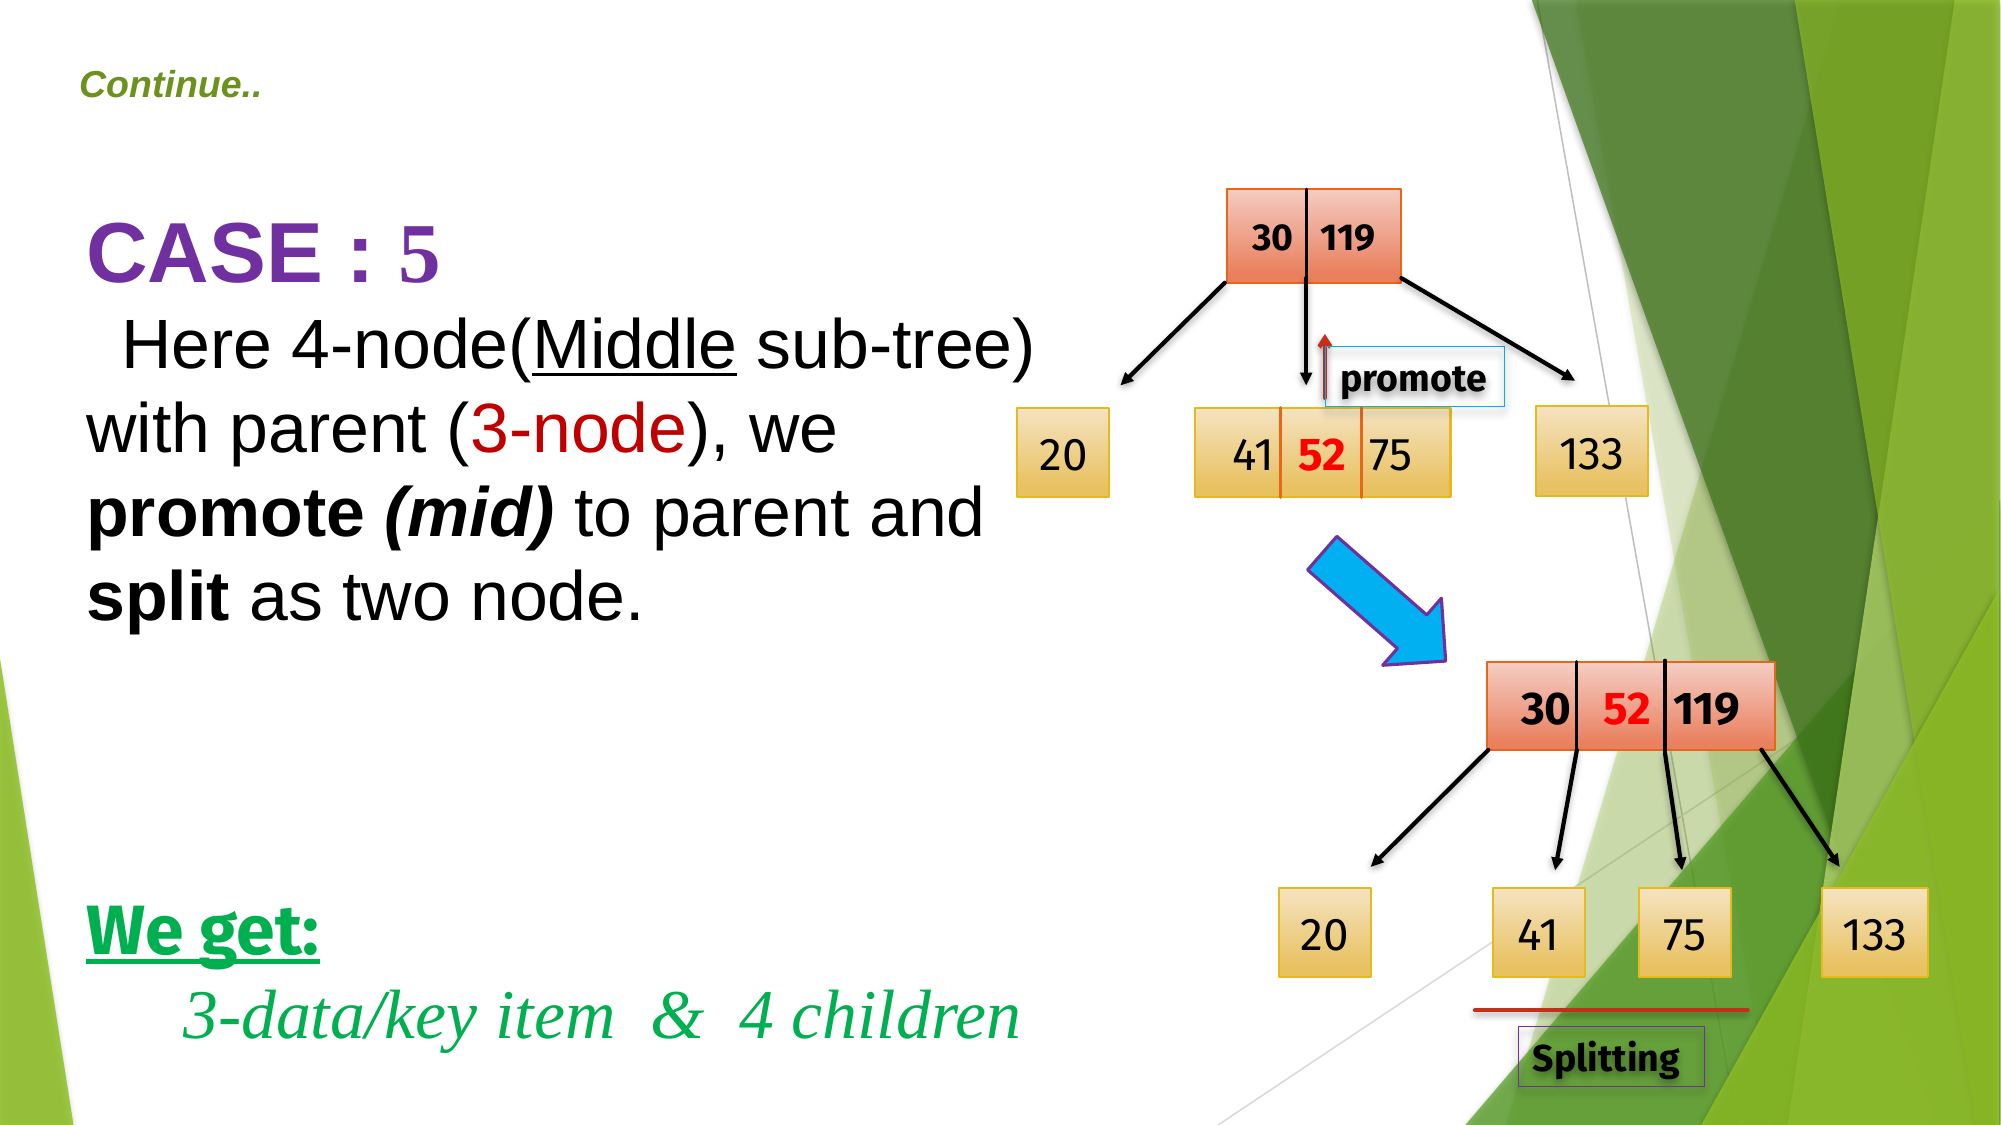

Continue..

# CASE : 5 Here 4-node(Middle sub-tree) with parent (3-node), we promote (mid) to parent and split as two node. We get: 3-data/key item  &  4 children
30   119
promote
133
41  52  75
20

30   52  119
20
41
75
133

Splitting